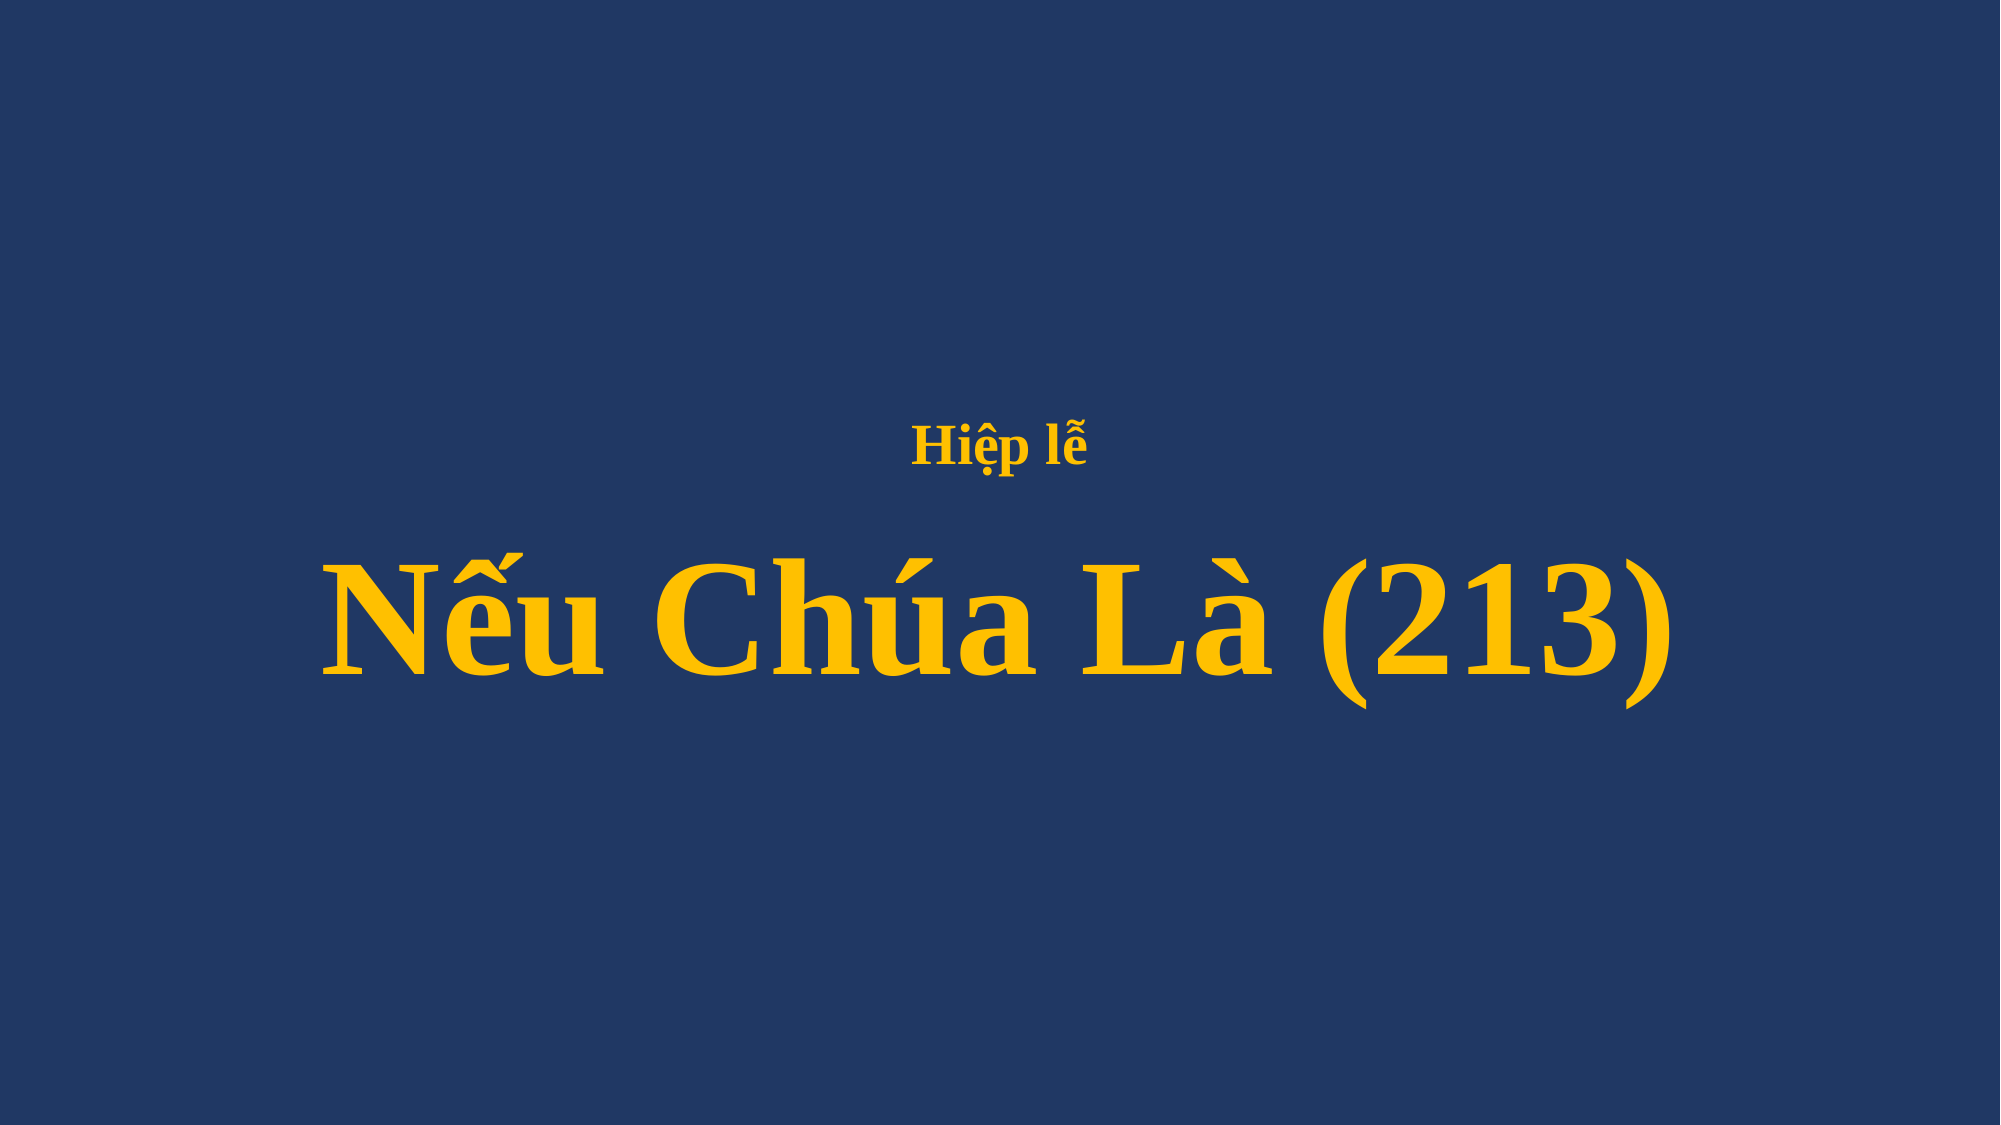

# Hiệp lễ Nếu Chúa Là (213)